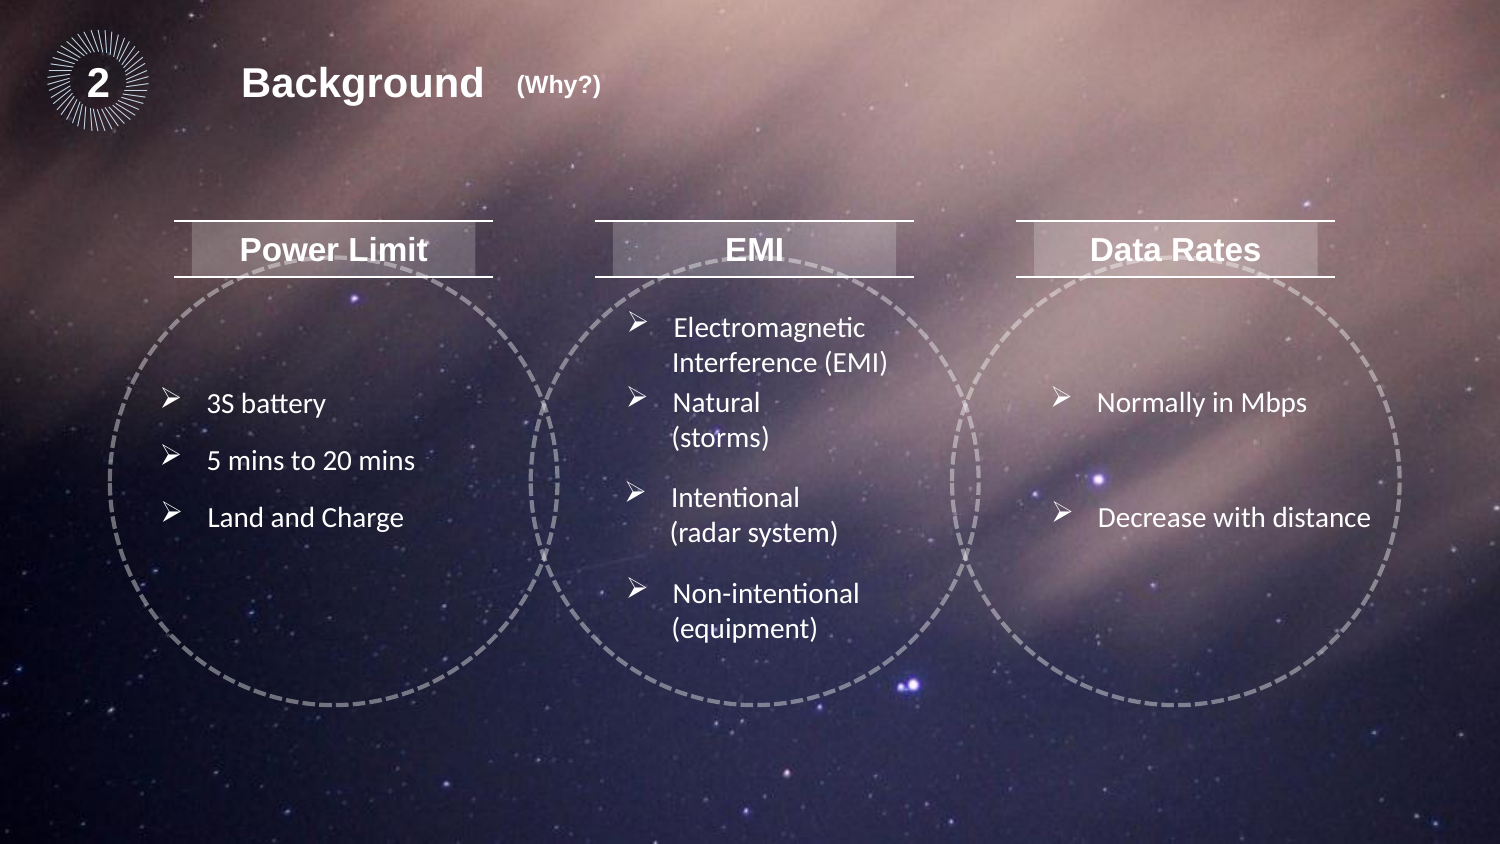

｜
｜
｜
｜
｜
｜
｜
｜
｜
｜
｜
｜
｜
｜
｜
｜
｜
｜
｜
｜
｜
｜
｜
｜
｜
｜
｜
｜
｜
｜
｜
｜
｜
｜
｜
｜
｜
｜
｜
｜
｜
｜
｜
｜
｜
｜
2
Background
(Why?)

Power Limit

EMI

Data Rates

Electromagnetic
       Interference (EMI)
Normally in Mbps
Natural
       (storms)
3S battery
5 mins to 20 mins
Intentional
       (radar system)
Land and Charge
Decrease with distance
Non-intentional
       (equipment)